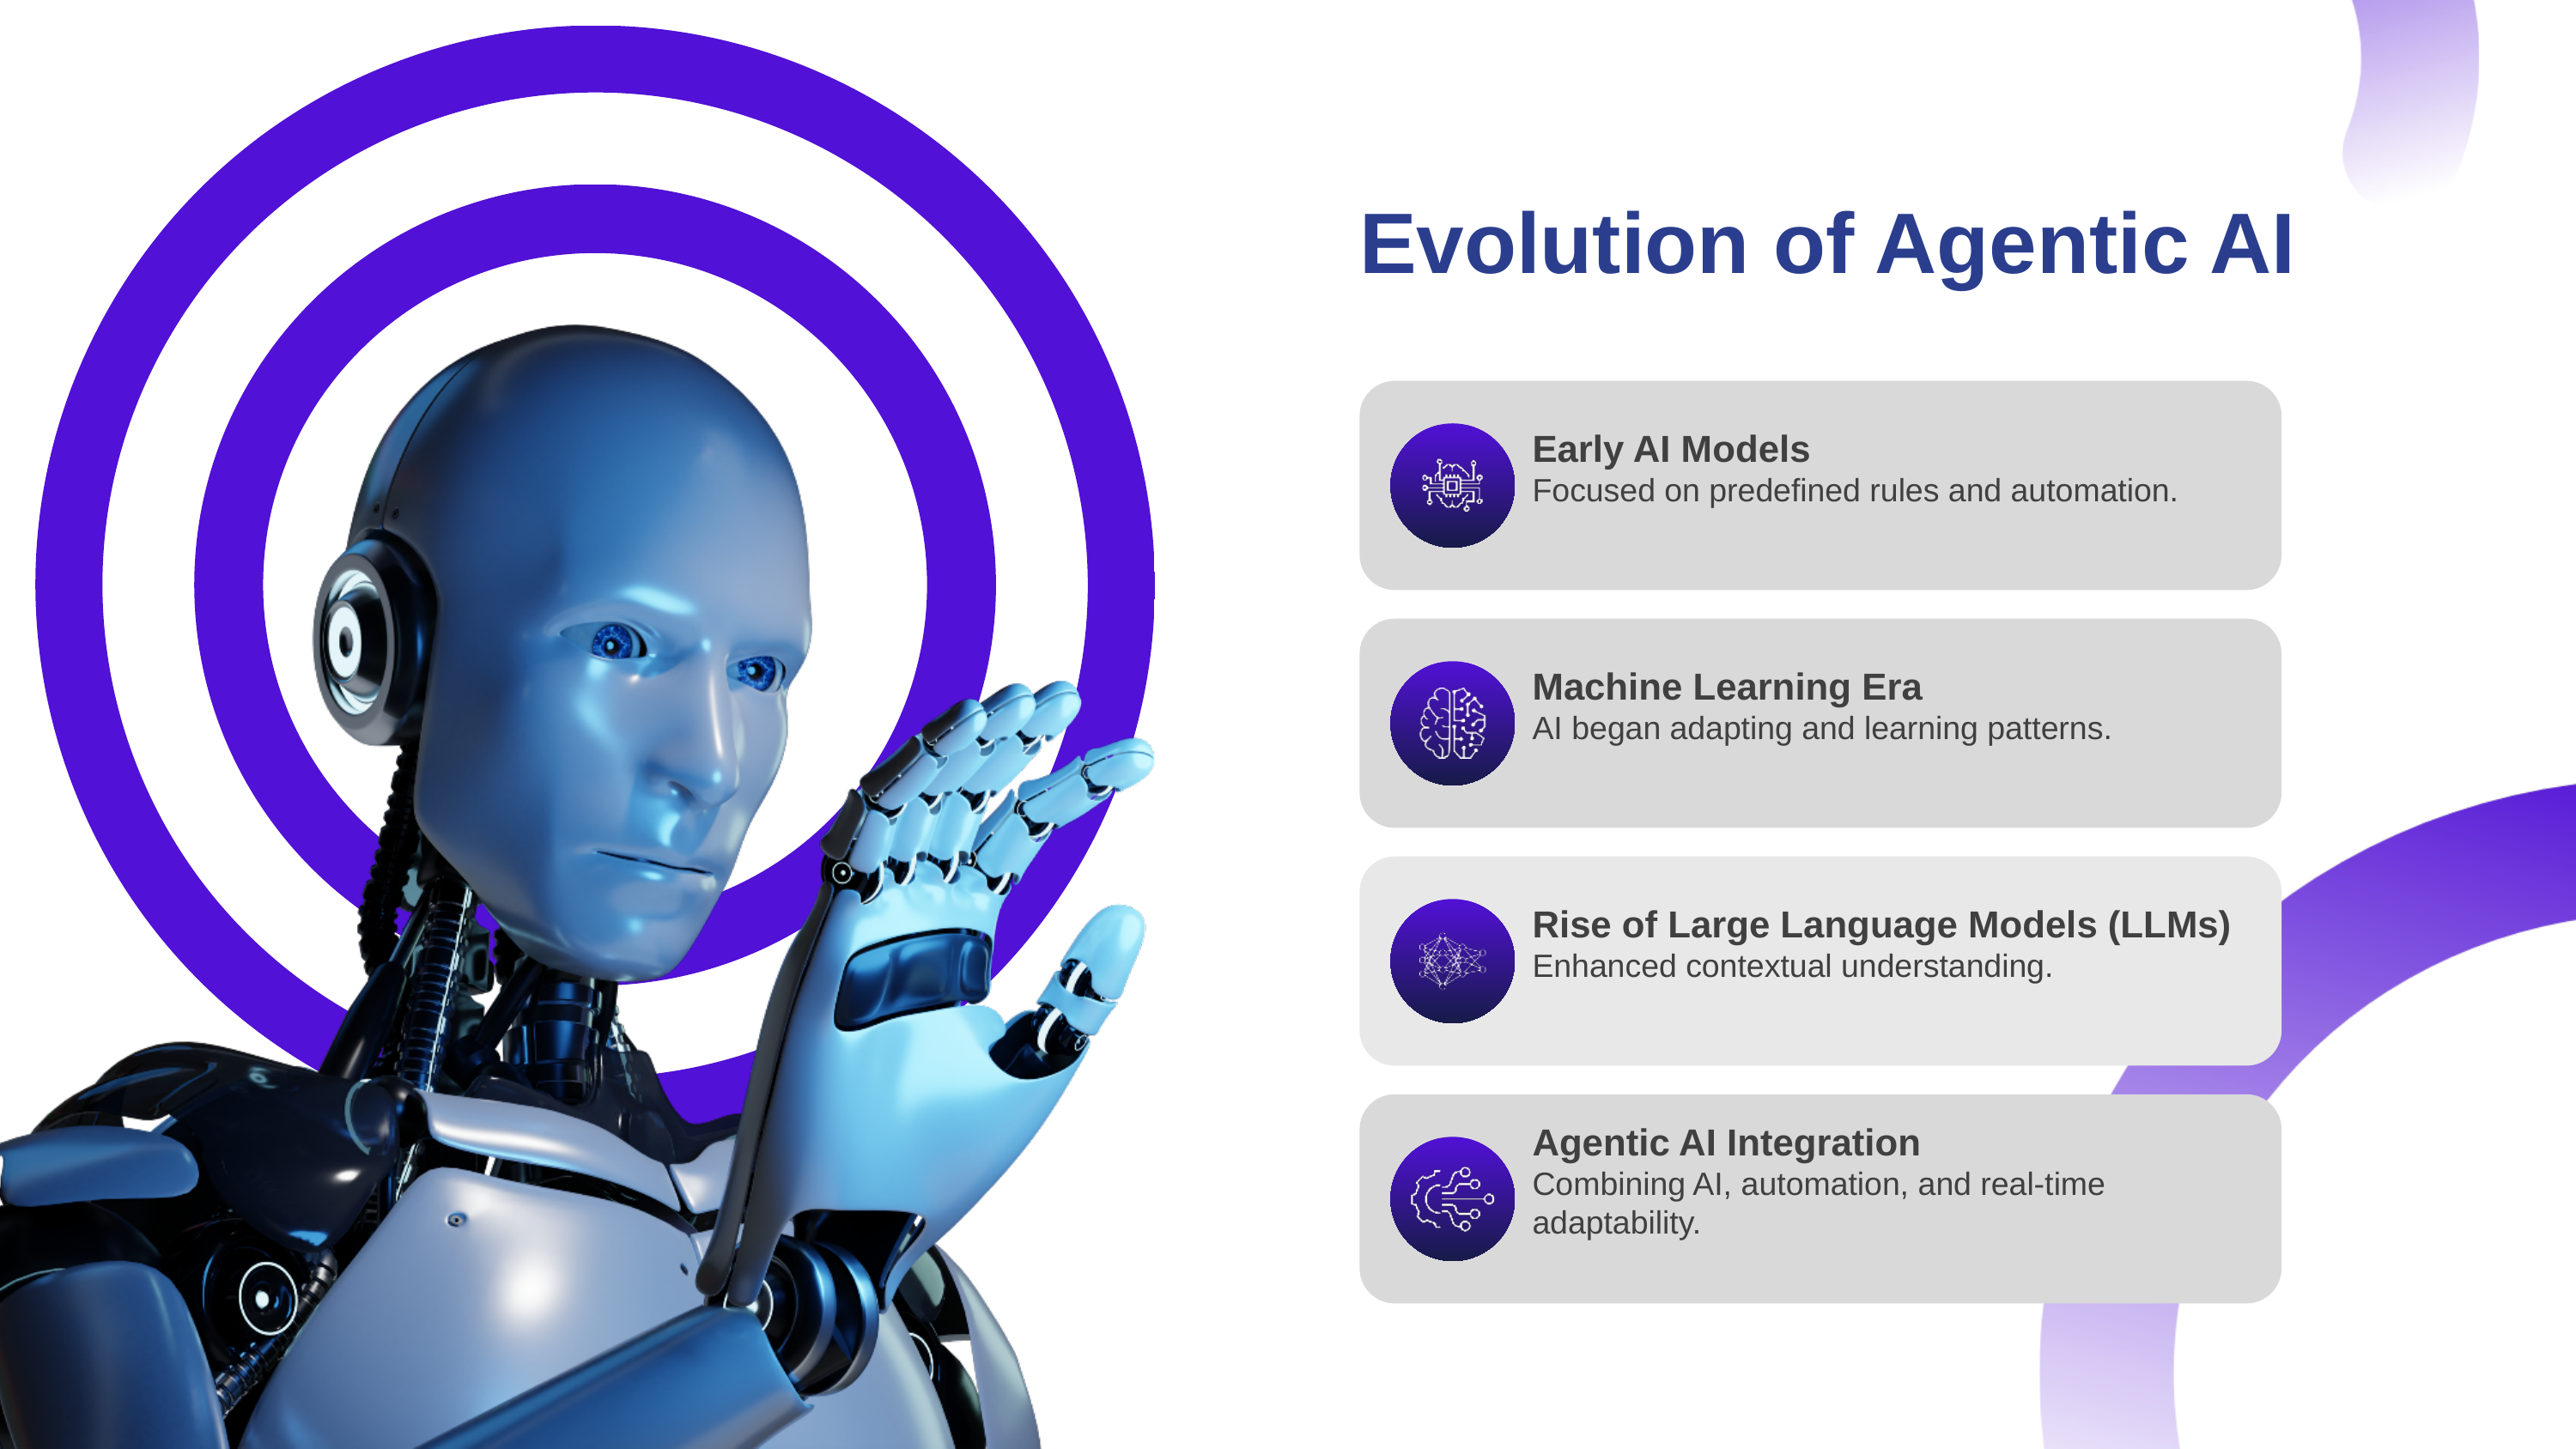

Evolution of Agentic AI

Early AI Models
Focused on predefined rules and automation.

Machine Learning Era
AI began adapting and learning patterns.

Rise of Large Language Models (LLMs)
Enhanced contextual understanding.

Agentic AI Integration
Combining AI, automation, and real-time adaptability.